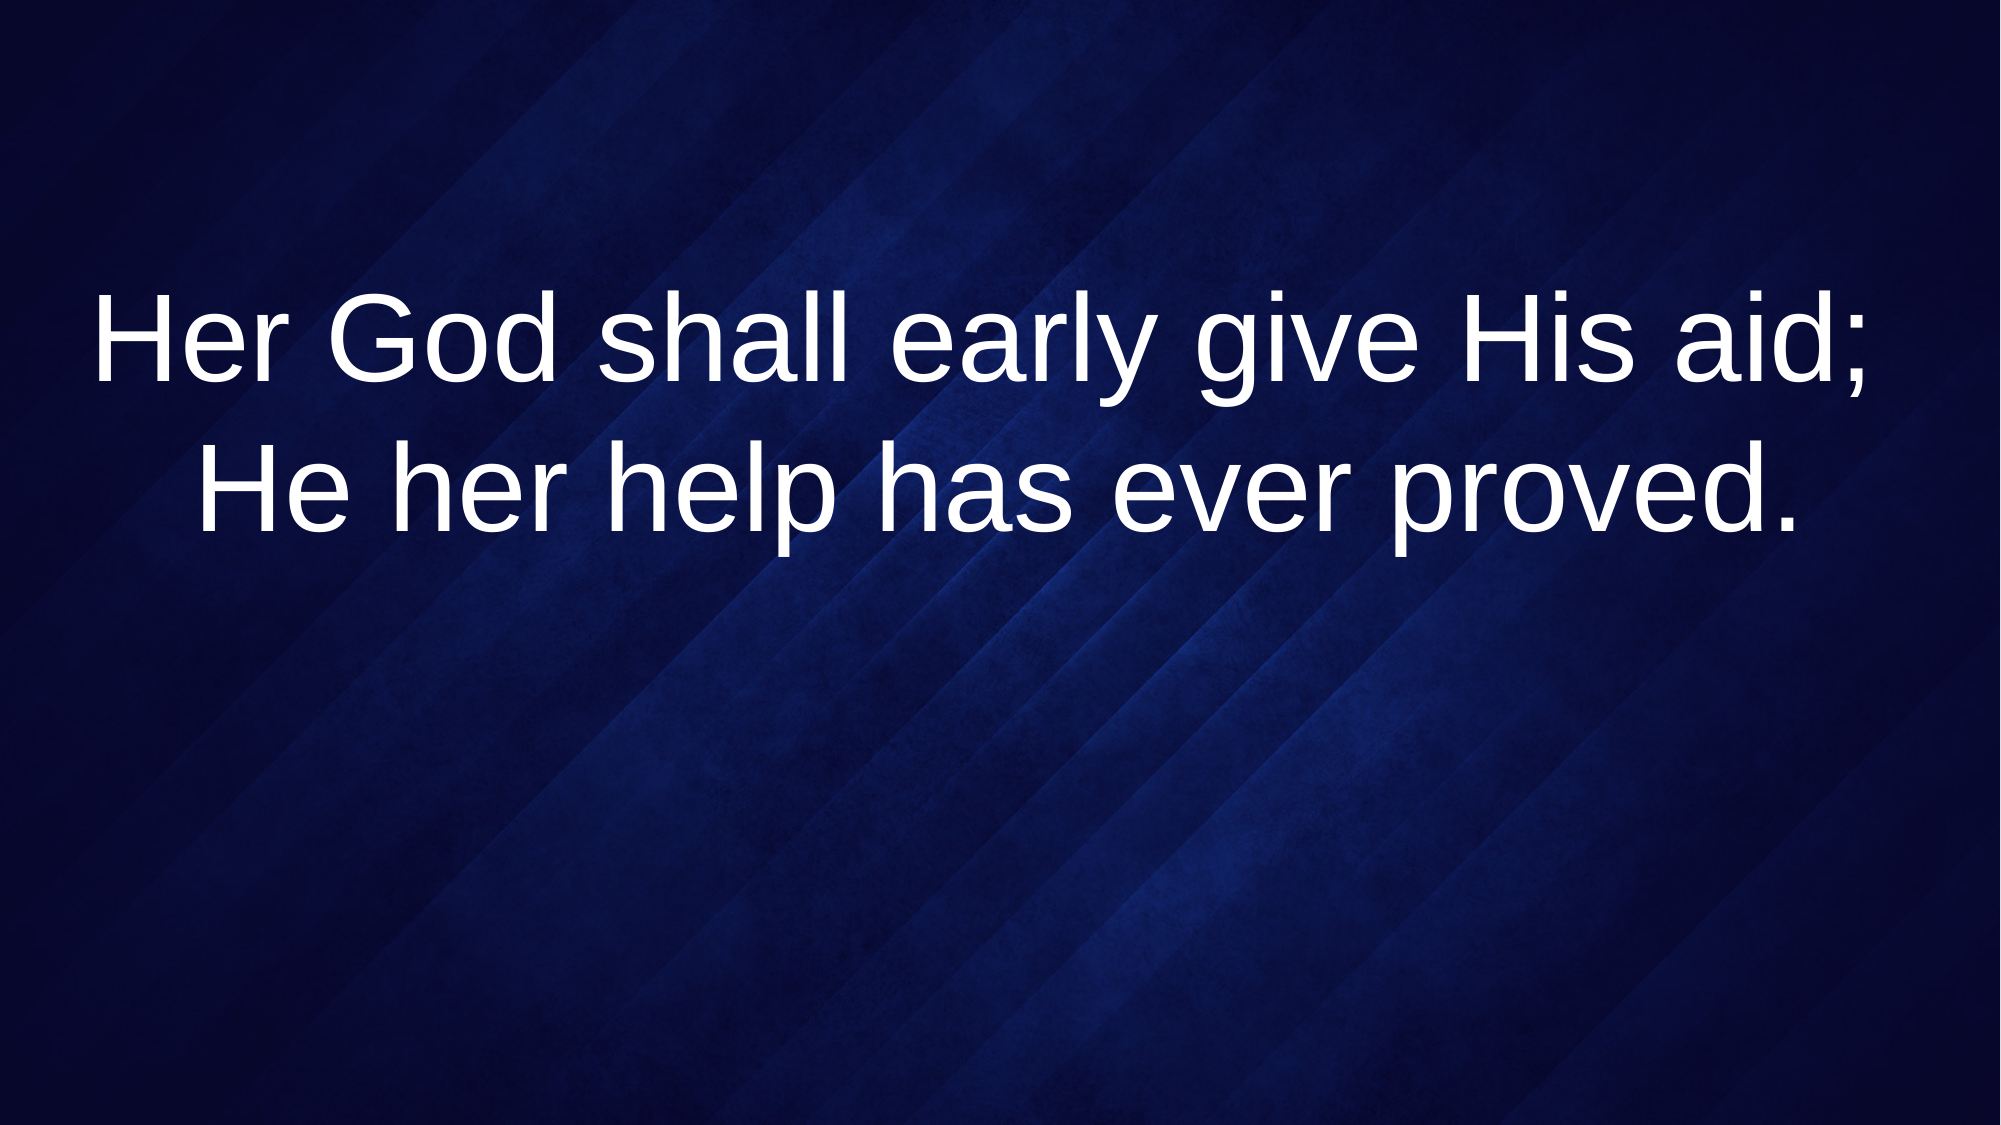

# Her God shall early give His aid; He her help has ever proved.